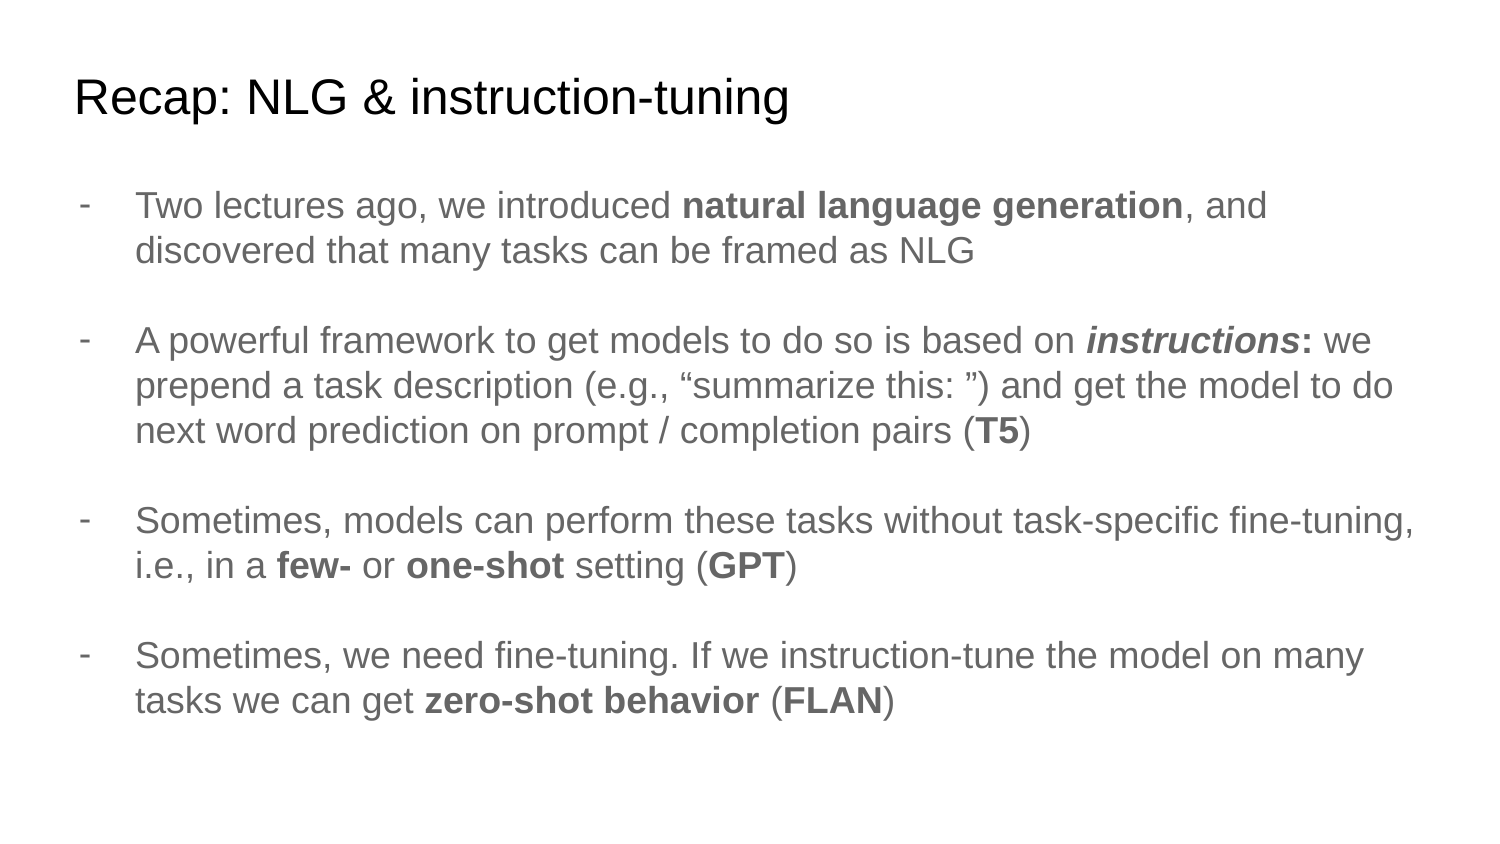

# Recap: NLG & instruction-tuning
Two lectures ago, we introduced natural language generation, and discovered that many tasks can be framed as NLG

A powerful framework to get models to do so is based on instructions: we prepend a task description (e.g., “summarize this: ”) and get the model to do next word prediction on prompt / completion pairs (T5)

Sometimes, models can perform these tasks without task-specific fine-tuning, i.e., in a few- or one-shot setting (GPT)

Sometimes, we need fine-tuning. If we instruction-tune the model on many tasks we can get zero-shot behavior (FLAN)